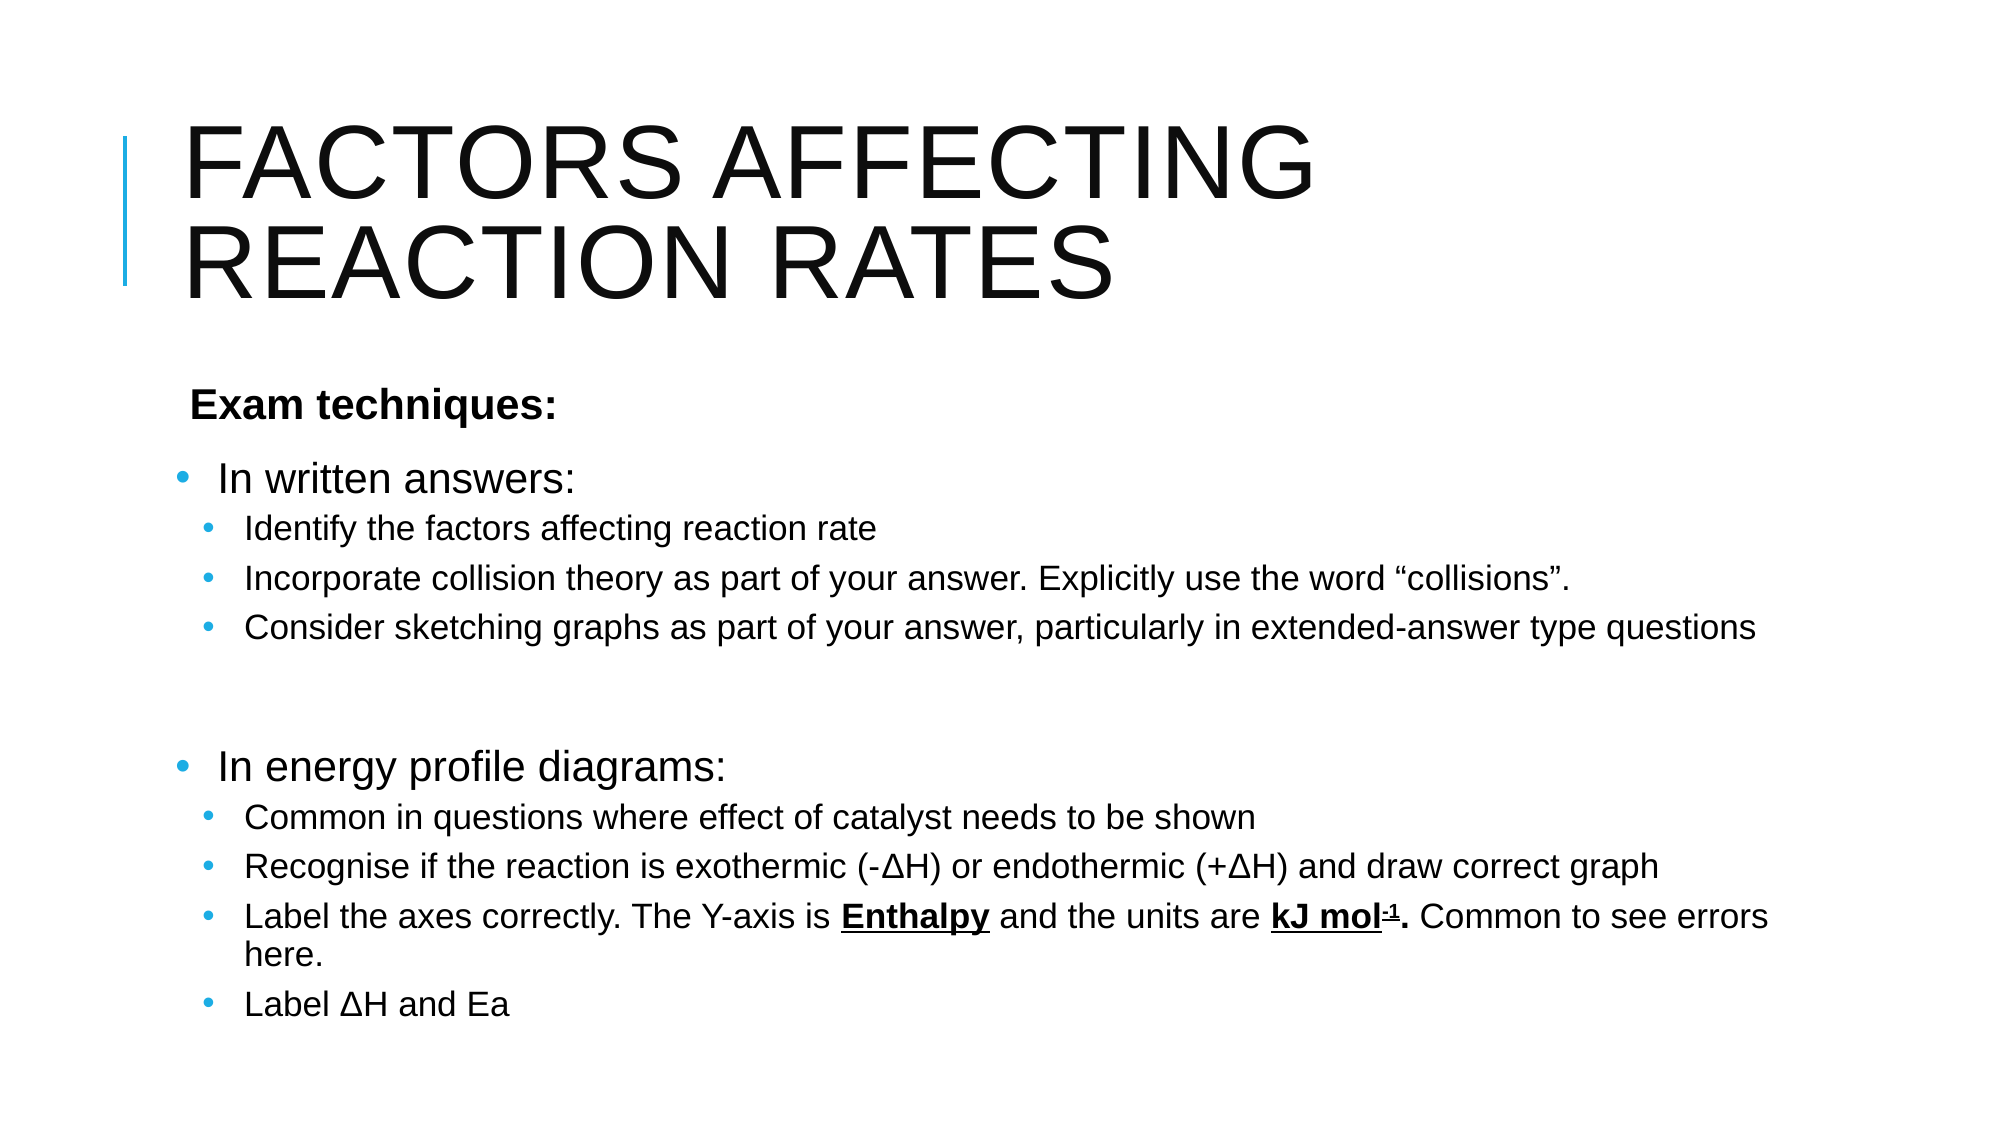

# Factors affecting reaction rates
Exam techniques:
In written answers:
Identify the factors affecting reaction rate
Incorporate collision theory as part of your answer. Explicitly use the word “collisions”.
Consider sketching graphs as part of your answer, particularly in extended-answer type questions

In energy profile diagrams:
Common in questions where effect of catalyst needs to be shown
Recognise if the reaction is exothermic (-ΔH) or endothermic (+ΔH) and draw correct graph
Label the axes correctly. The Y-axis is Enthalpy and the units are kJ mol-1. Common to see errors here.
Label ΔH and Ea